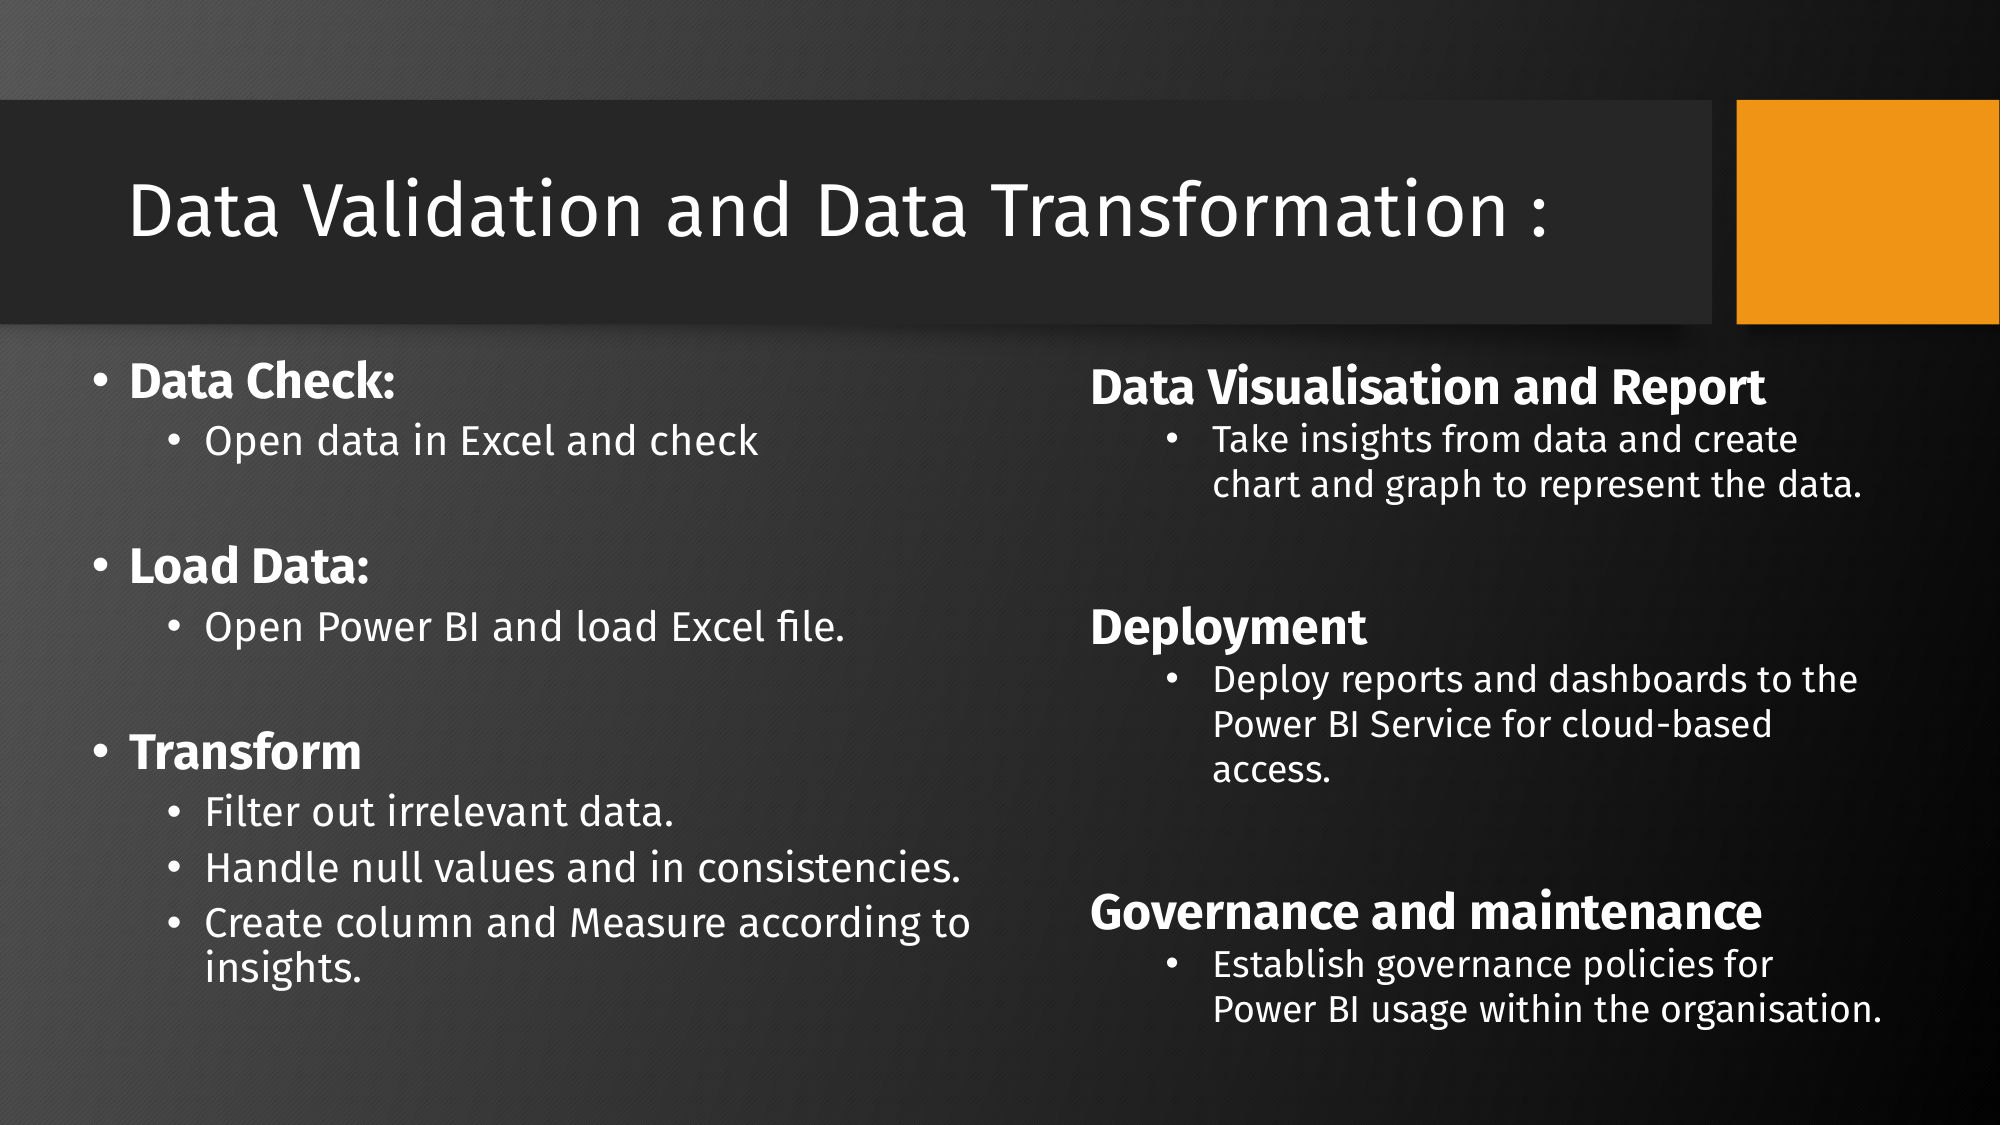

# Data Validation and Data Transformation :
Data Check:
Open data in Excel and check

Load Data:
Open Power BI and load Excel file.

Transform
Filter out irrelevant data.
Handle null values and in consistencies.
Create column and Measure according to insights.

Data Visualisation and Report
Take insights from data and create chart and graph to represent the data.

Deployment
Deploy reports and dashboards to the Power BI Service for cloud-based access.

Governance and maintenance
Establish governance policies for Power BI usage within the organisation.